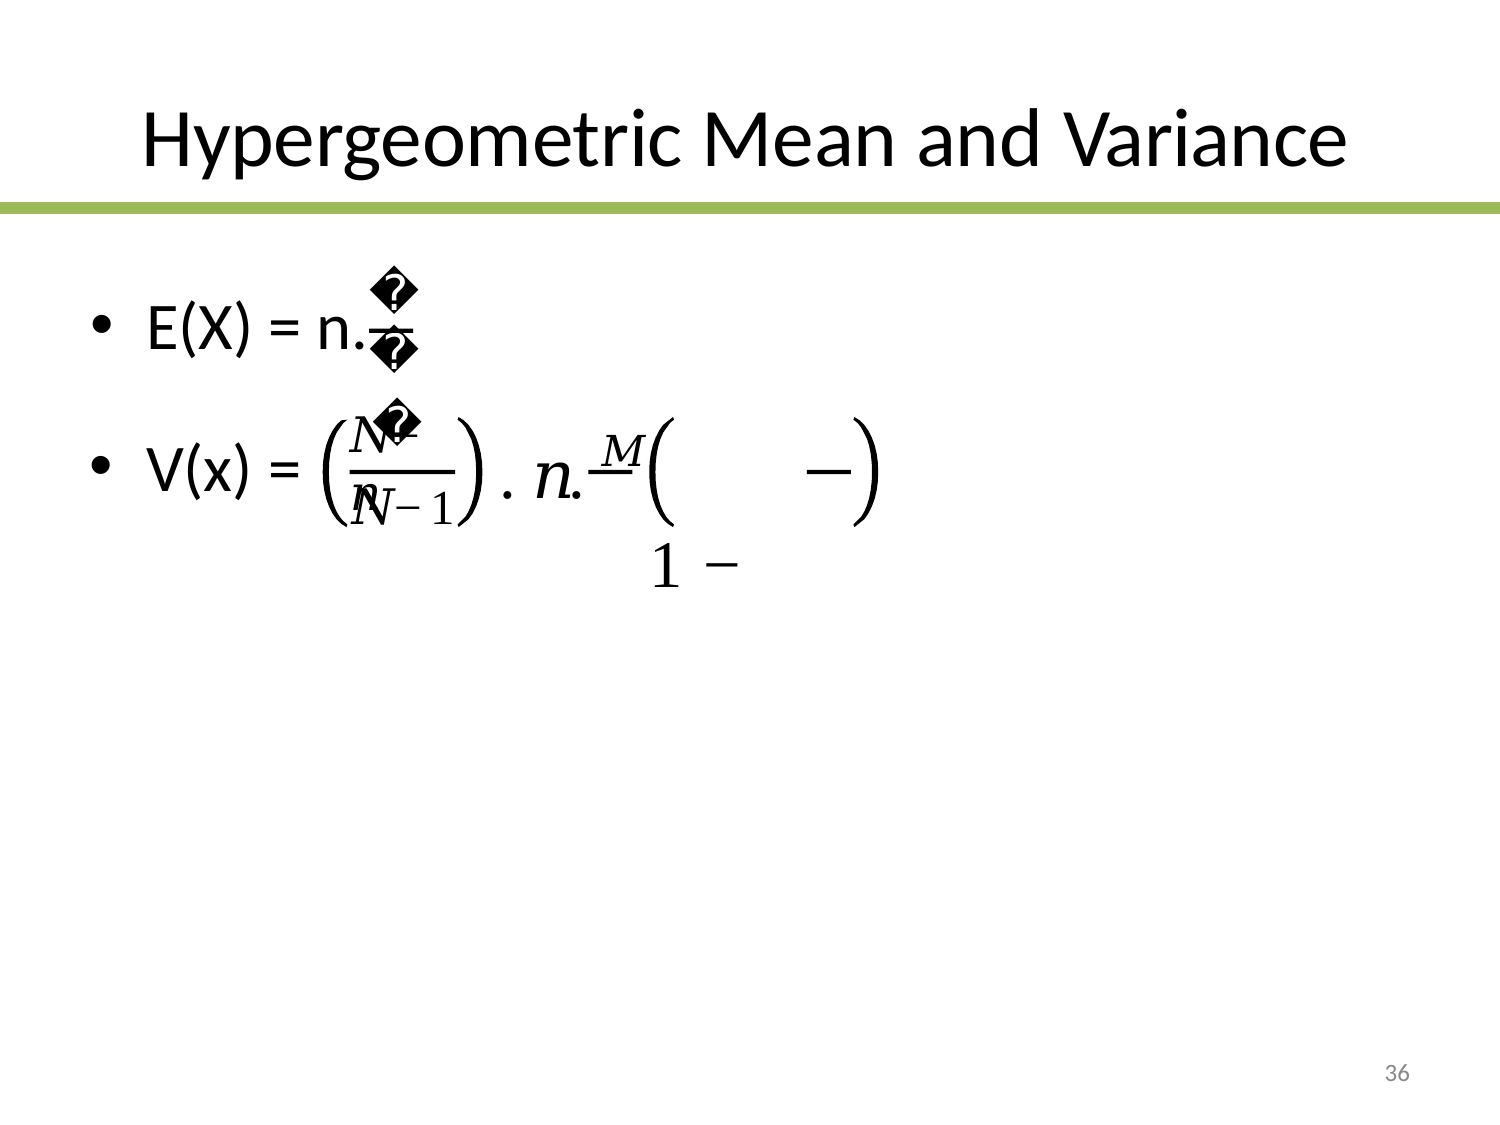

# Hypergeometric Mean and Variance

𝑀
E(X) = n.

𝑁
𝑁−𝑛
𝑀

V(x) =
. 𝑛. 𝑀	1 −

𝑁−1
𝑁
𝑁
36